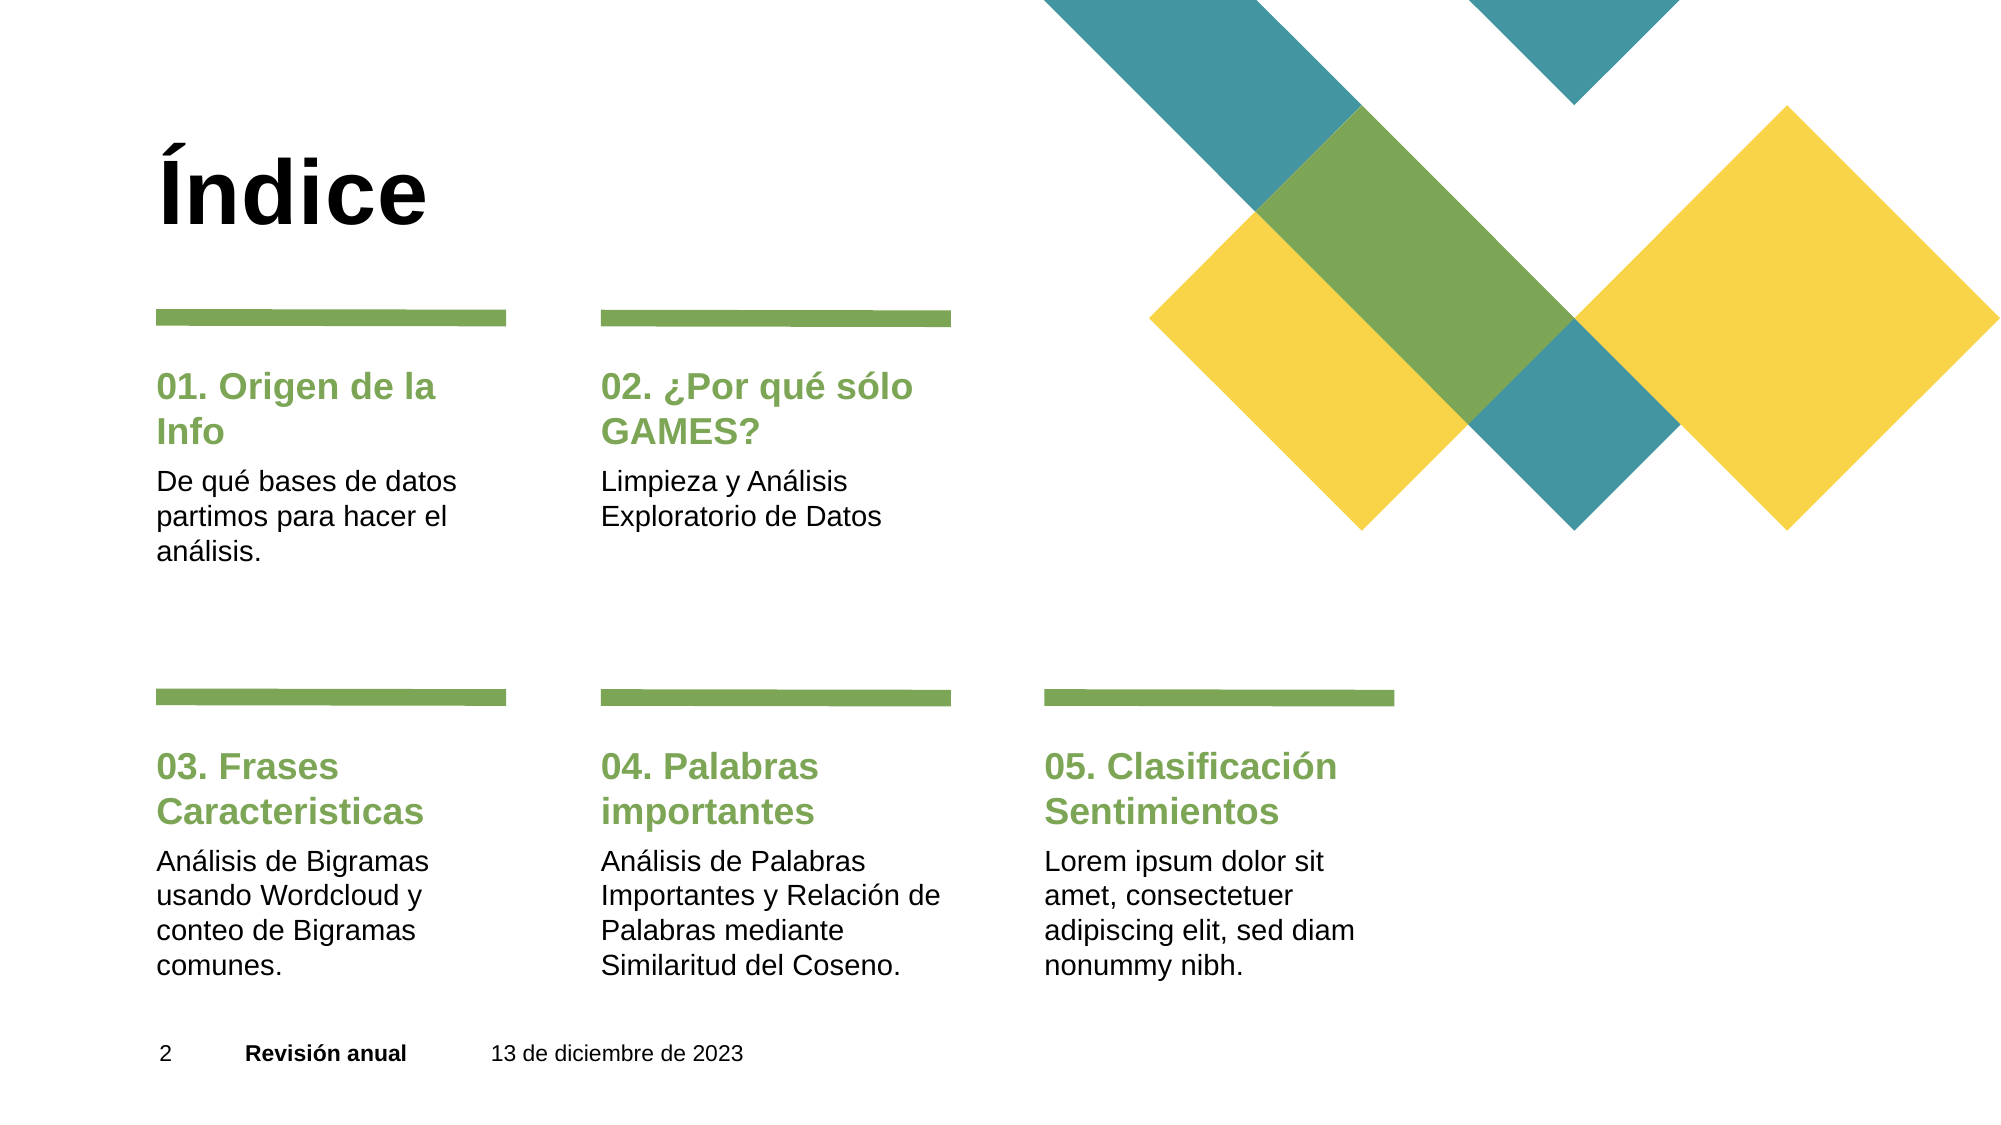

# Índice
01. Origen de la Info
02. ¿Por qué sólo GAMES?
Limpieza y Análisis Exploratorio de Datos
De qué bases de datos partimos para hacer el análisis.
03. Frases Caracteristicas
04. Palabras importantes
05. Clasificación Sentimientos
Análisis de Bigramas usando Wordcloud y conteo de Bigramas comunes.
Análisis de Palabras Importantes y Relación de Palabras mediante Similaritud del Coseno.
Lorem ipsum dolor sit amet, consectetuer adipiscing elit, sed diam nonummy nibh.
2
Revisión anual
13 de diciembre de 2023